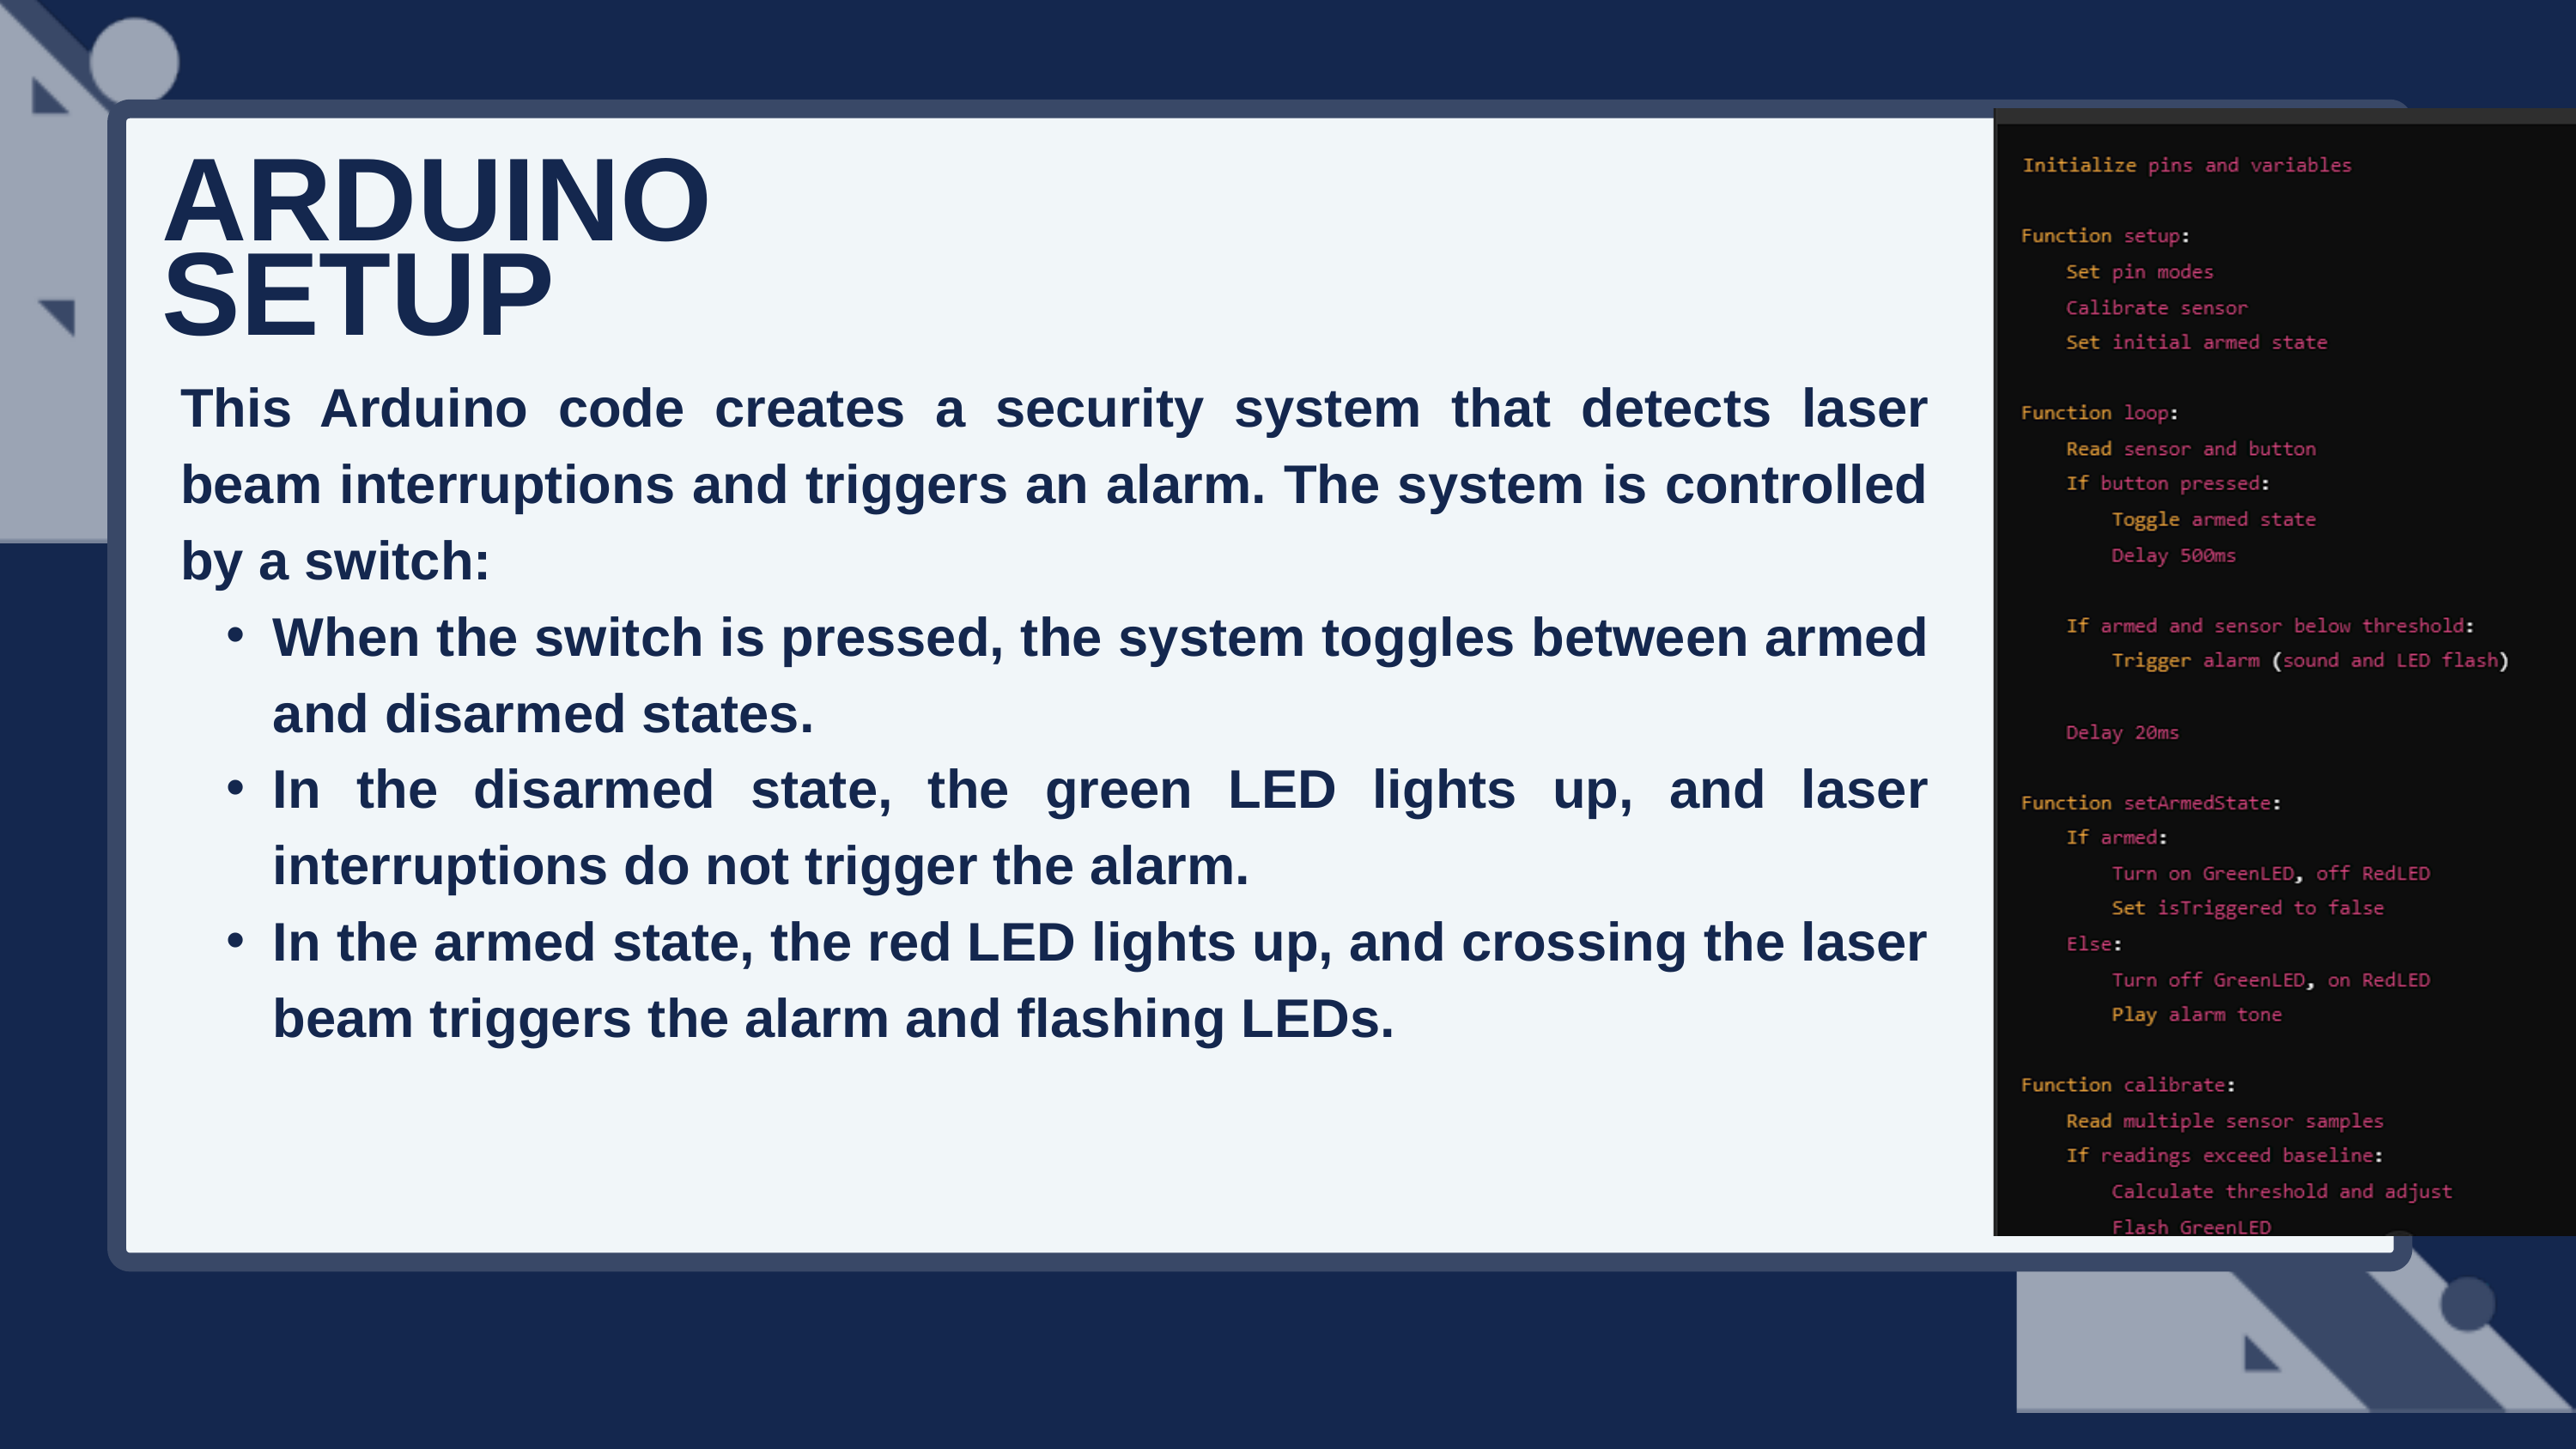

ARDUINO  SETUP
This Arduino code creates a security system that detects laser beam interruptions and triggers an alarm. The system is controlled by a switch:
When the switch is pressed, the system toggles between armed and disarmed states.
In the disarmed state, the green LED lights up, and laser interruptions do not trigger the alarm.
In the armed state, the red LED lights up, and crossing the laser beam triggers the alarm and flashing LEDs.